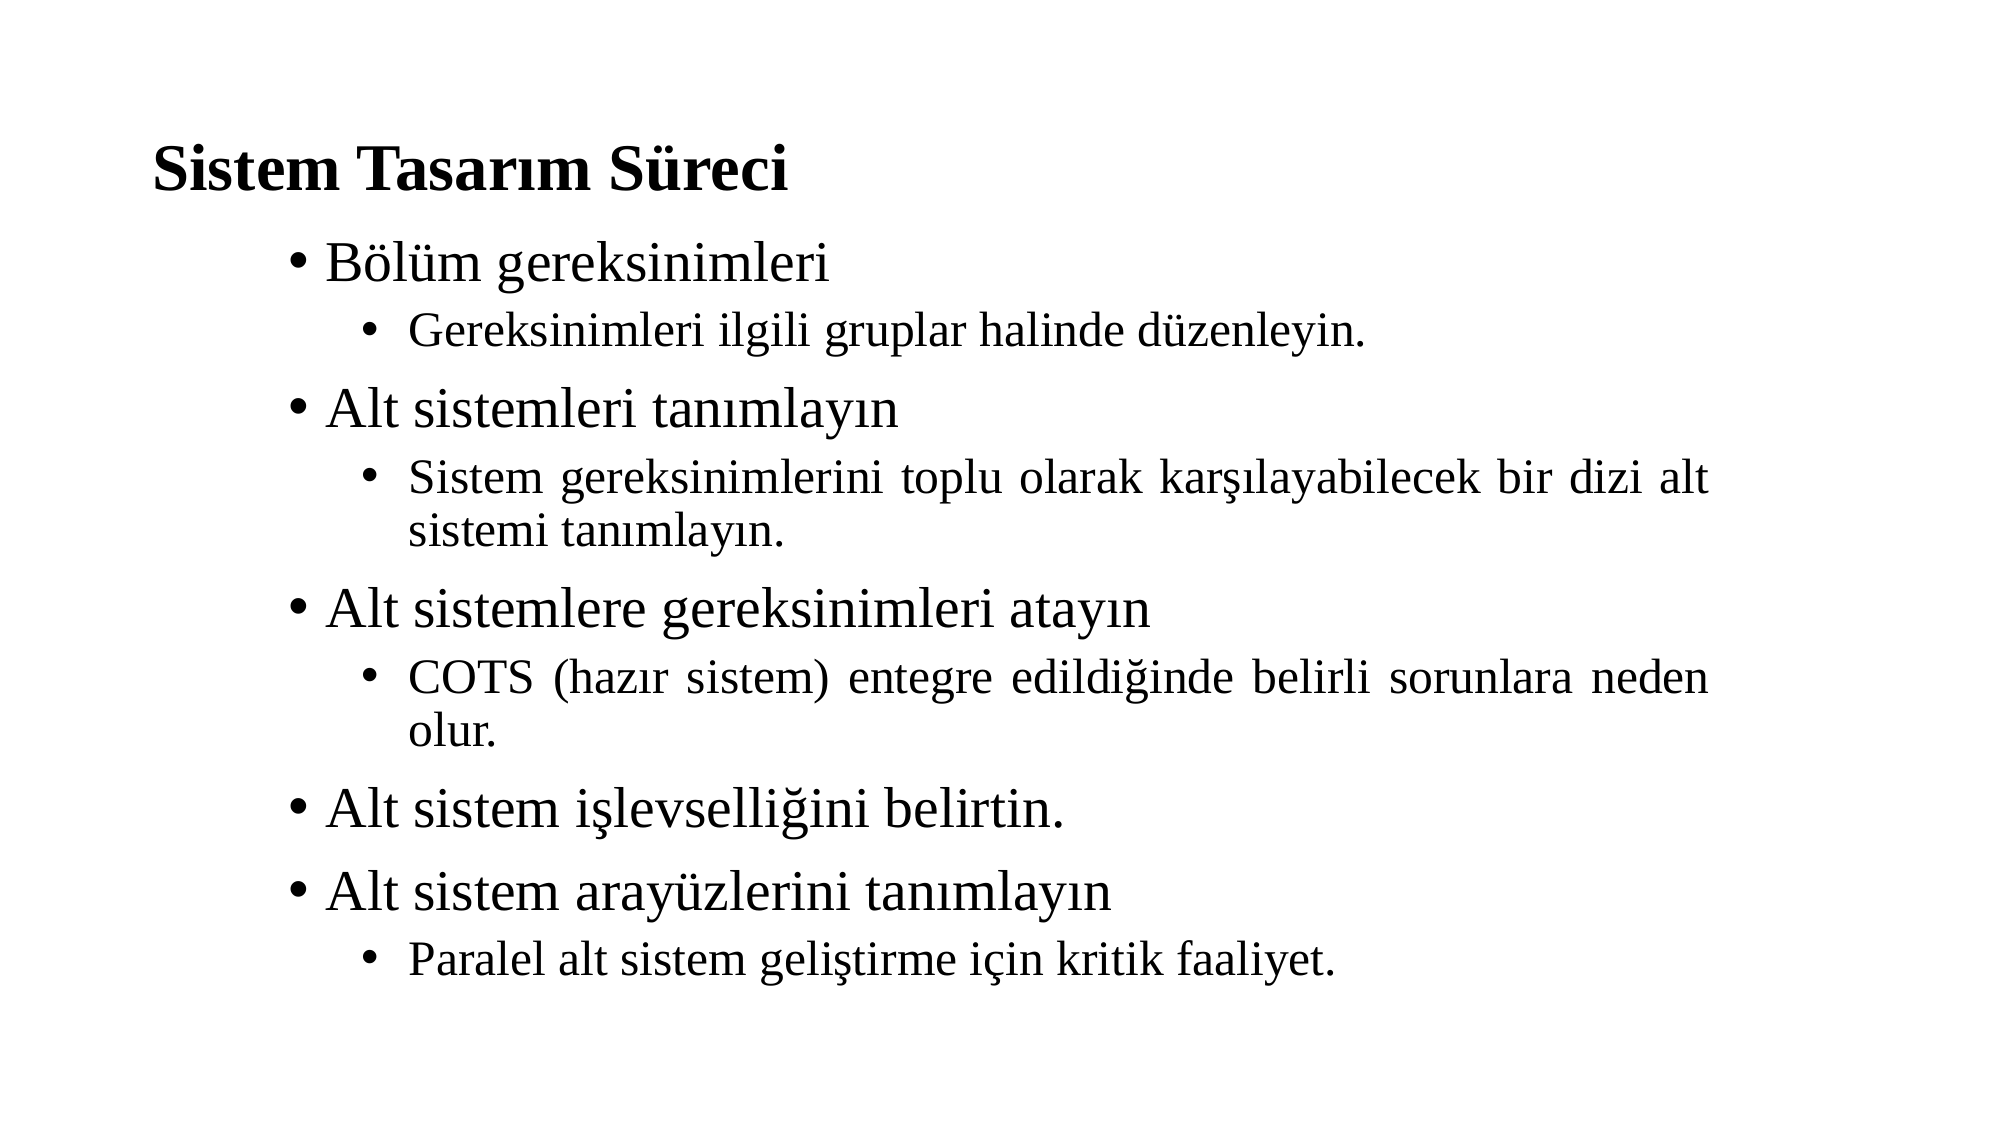

# Sistem Tasarım Süreci
Bölüm gereksinimleri
Gereksinimleri ilgili gruplar halinde düzenleyin.
Alt sistemleri tanımlayın
Sistem gereksinimlerini toplu olarak karşılayabilecek bir dizi alt sistemi tanımlayın.
Alt sistemlere gereksinimleri atayın
COTS (hazır sistem) entegre edildiğinde belirli sorunlara neden olur.
Alt sistem işlevselliğini belirtin.
Alt sistem arayüzlerini tanımlayın
Paralel alt sistem geliştirme için kritik faaliyet.